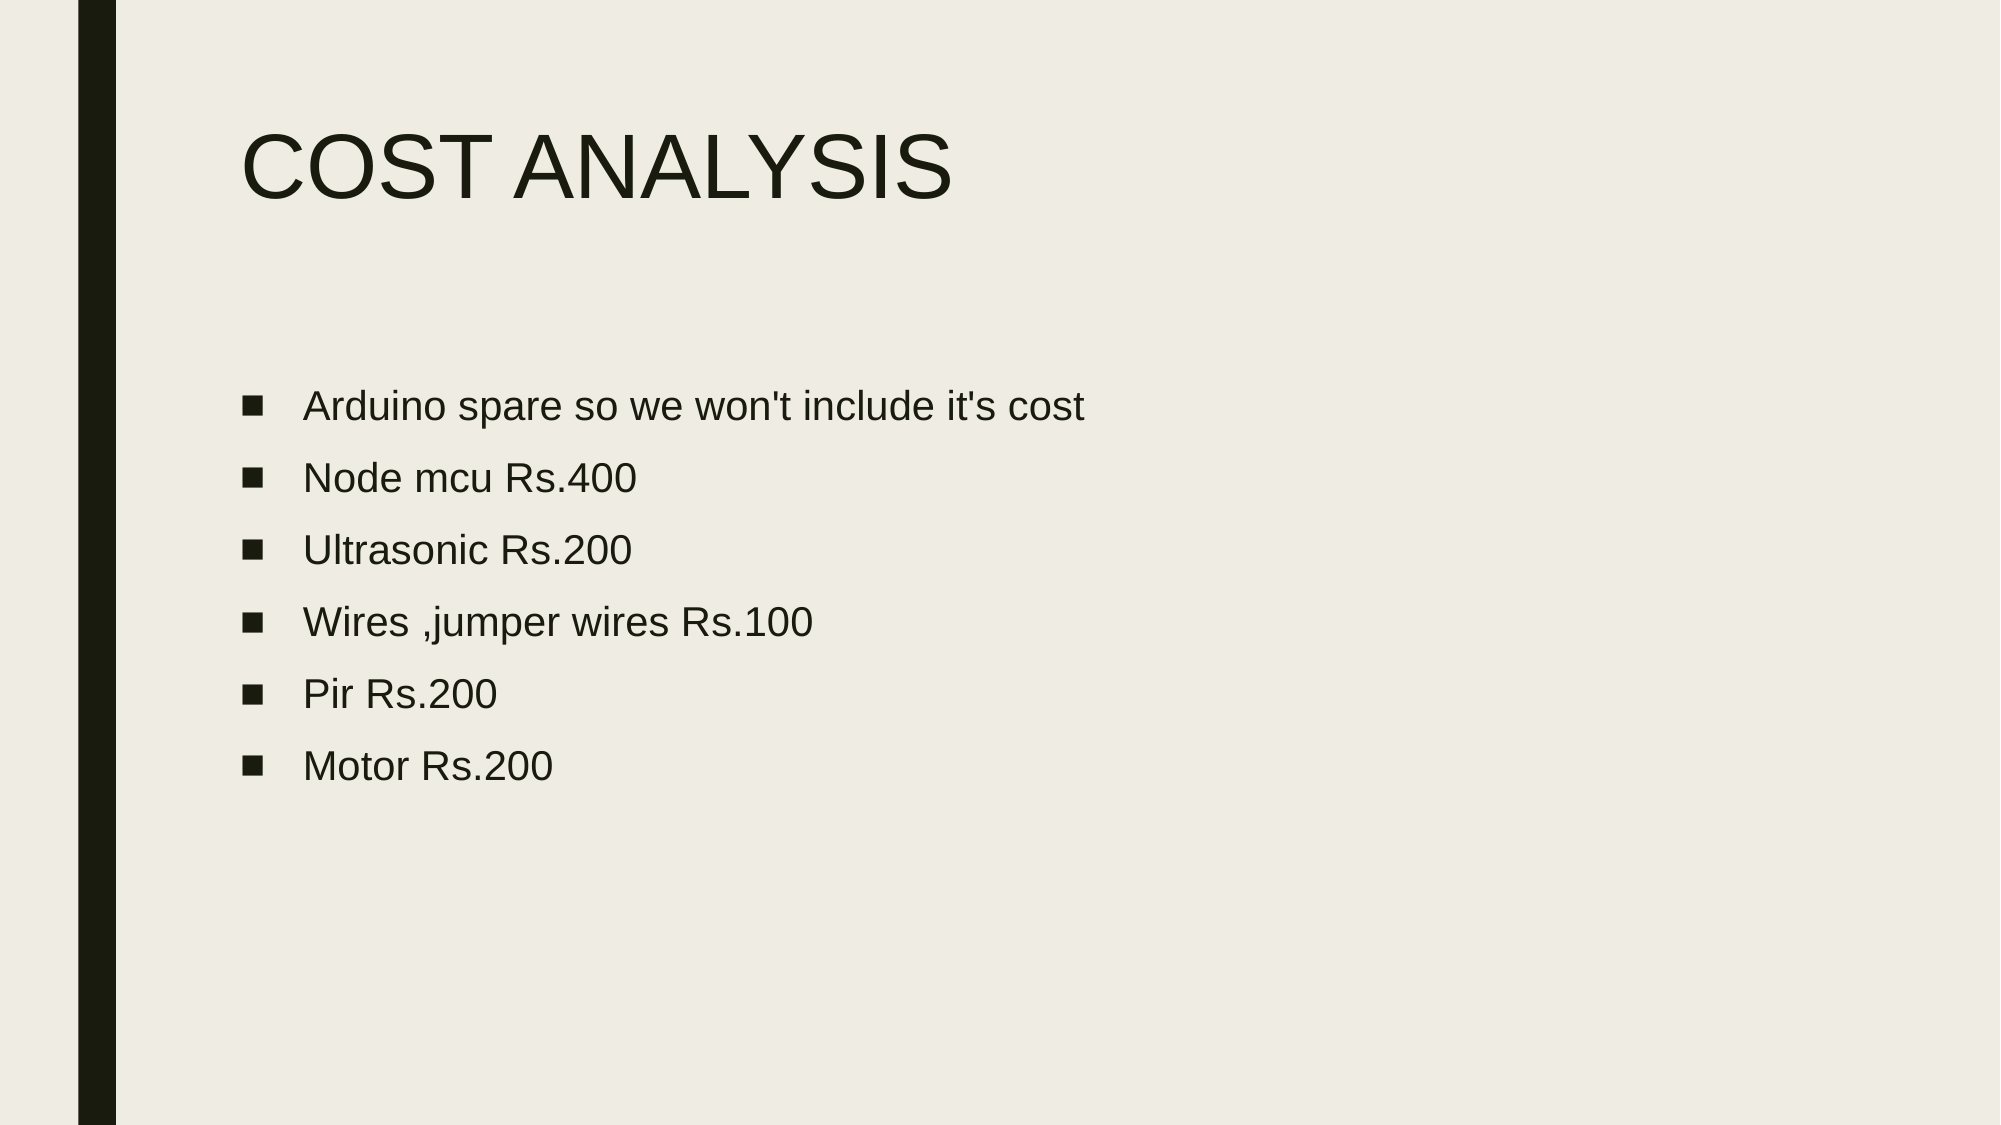

# COST ANALYSIS
Arduino spare so we won't include it's cost
Node mcu Rs.400
Ultrasonic Rs.200
Wires ,jumper wires Rs.100
Pir Rs.200
Motor Rs.200